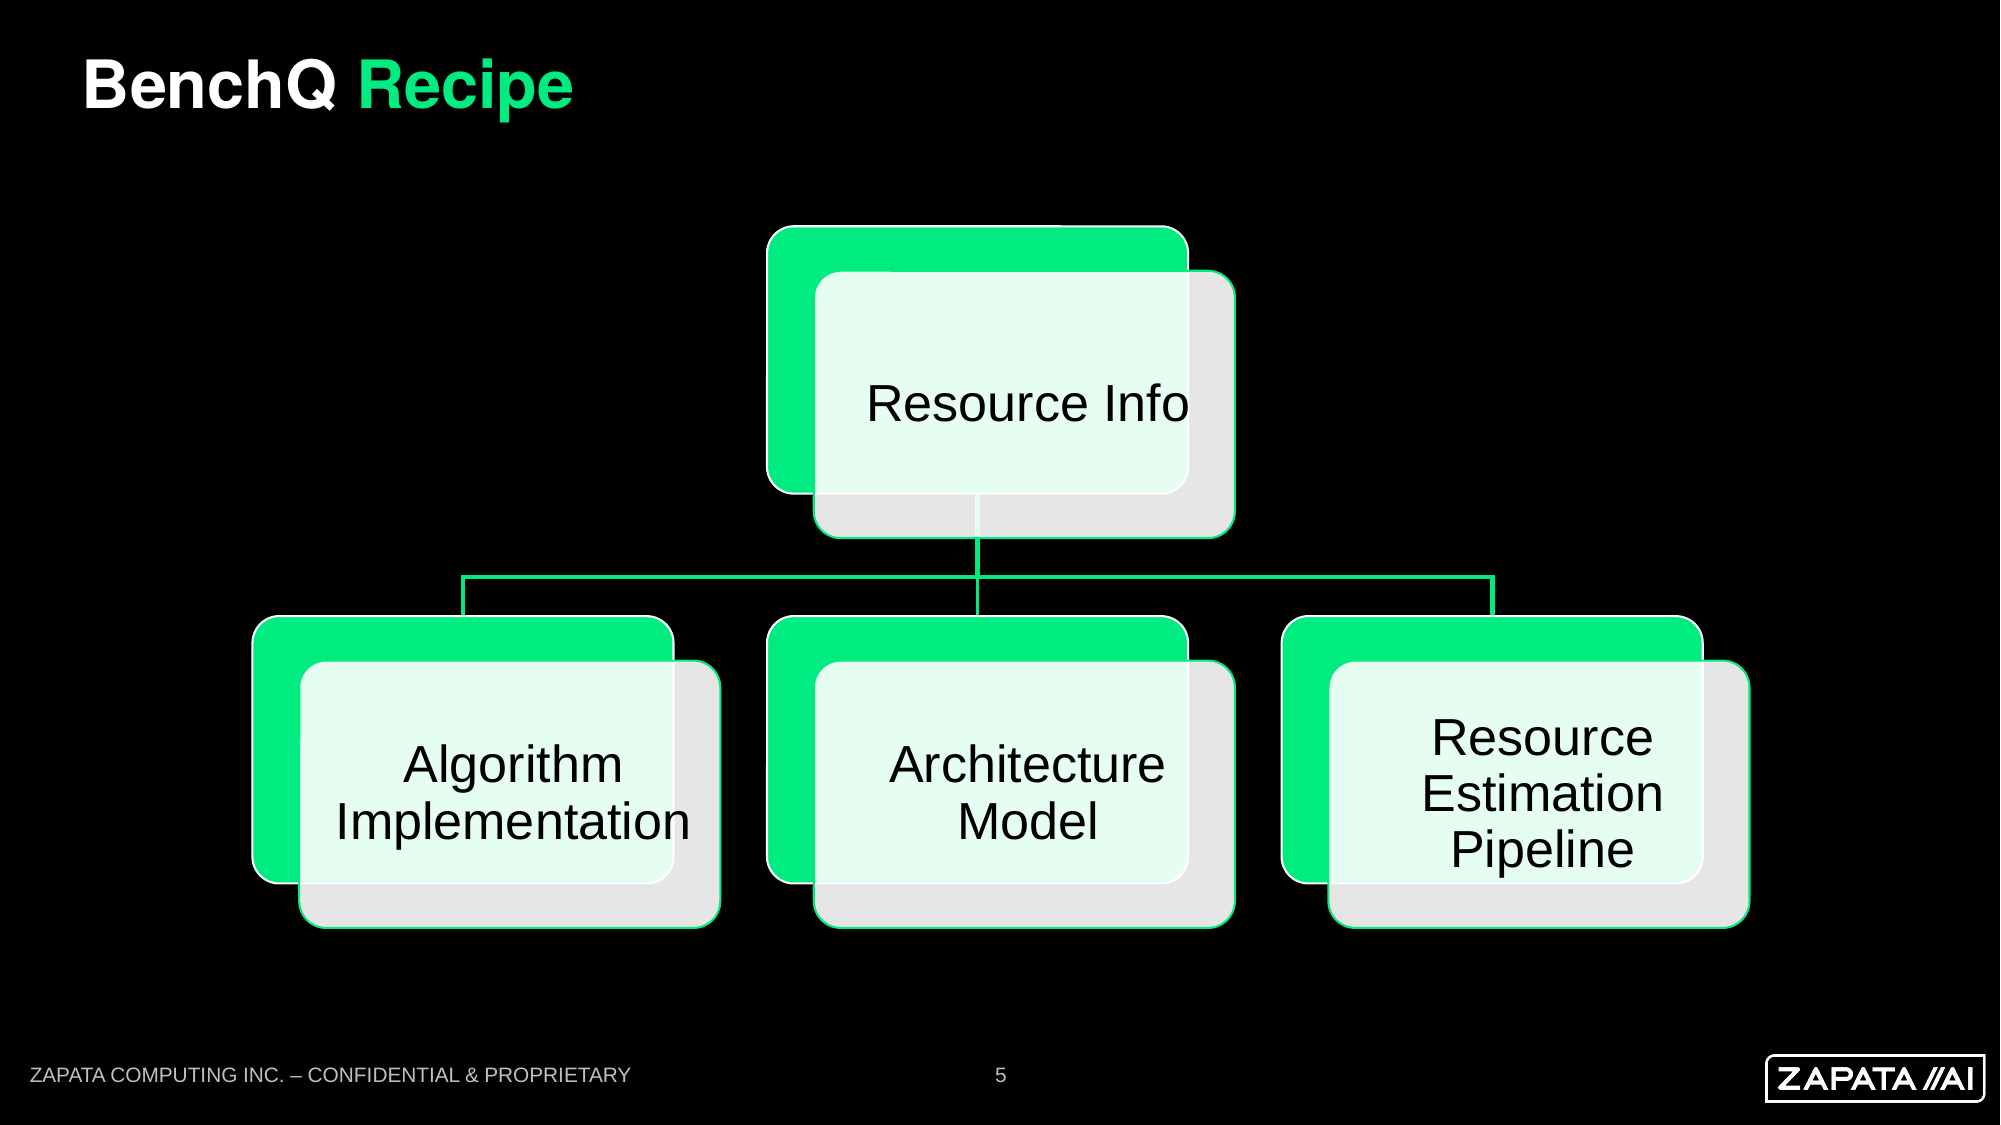

# BenchQ Recipe
Resource Info
Algorithm Implementation
Architecture Model
Resource Estimation Pipeline
ZAPATA COMPUTING INC. – CONFIDENTIAL & PROPRIETARY
5